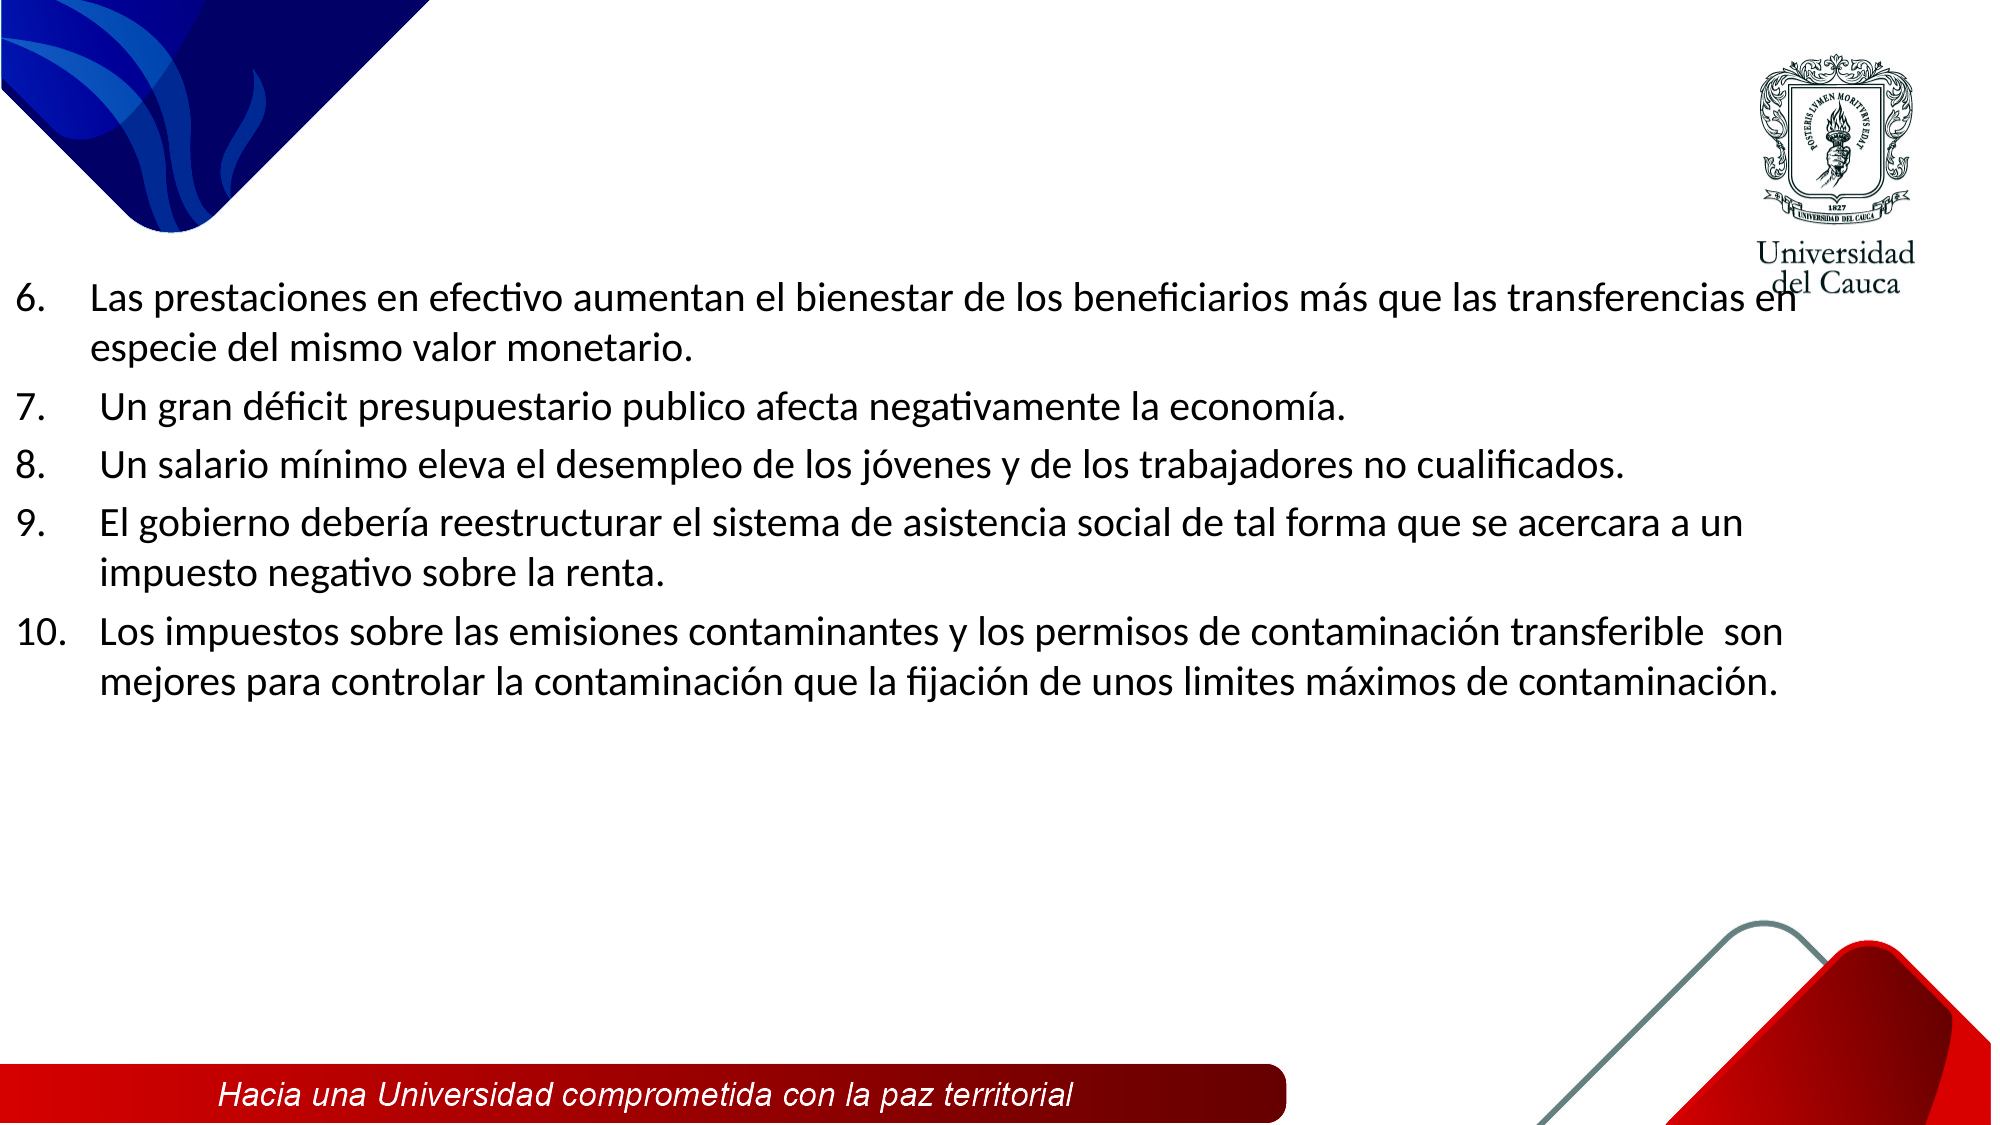

Las prestaciones en efectivo aumentan el bienestar de los beneficiarios más que las transferencias en especie del mismo valor monetario.
Un gran déficit presupuestario publico afecta negativamente la economía.
Un salario mínimo eleva el desempleo de los jóvenes y de los trabajadores no cualificados.
El gobierno debería reestructurar el sistema de asistencia social de tal forma que se acercara a un impuesto negativo sobre la renta.
Los impuestos sobre las emisiones contaminantes y los permisos de contaminación transferible  son mejores para controlar la contaminación que la fijación de unos limites máximos de contaminación.